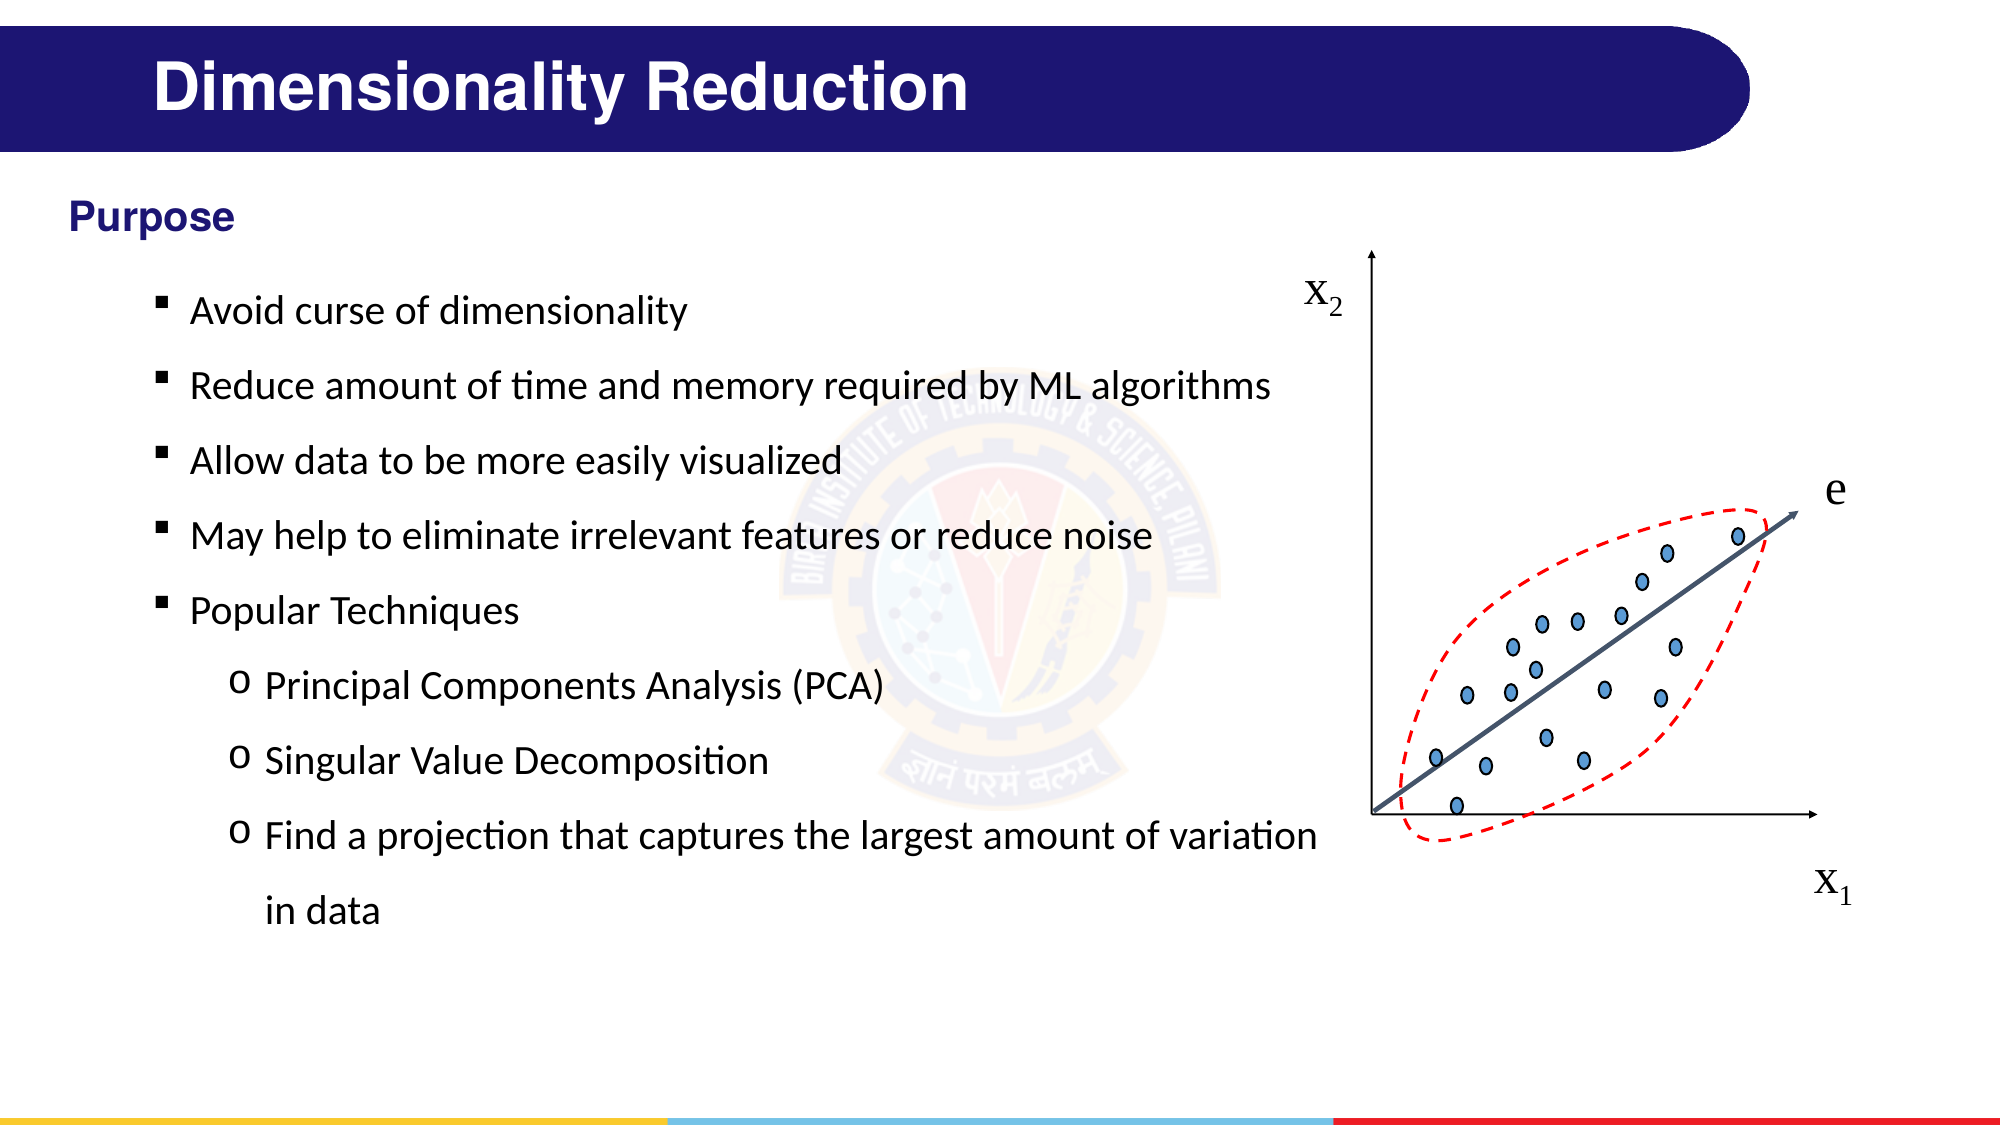

# Dimensionality Reduction
Purpose
Avoid curse of dimensionality
Reduce amount of time and memory required by ML algorithms
Allow data to be more easily visualized
May help to eliminate irrelevant features or reduce noise
Popular Techniques
Principal Components Analysis (PCA)
Singular Value Decomposition
Find a projection that captures the largest amount of variation in data

x2
e

x1